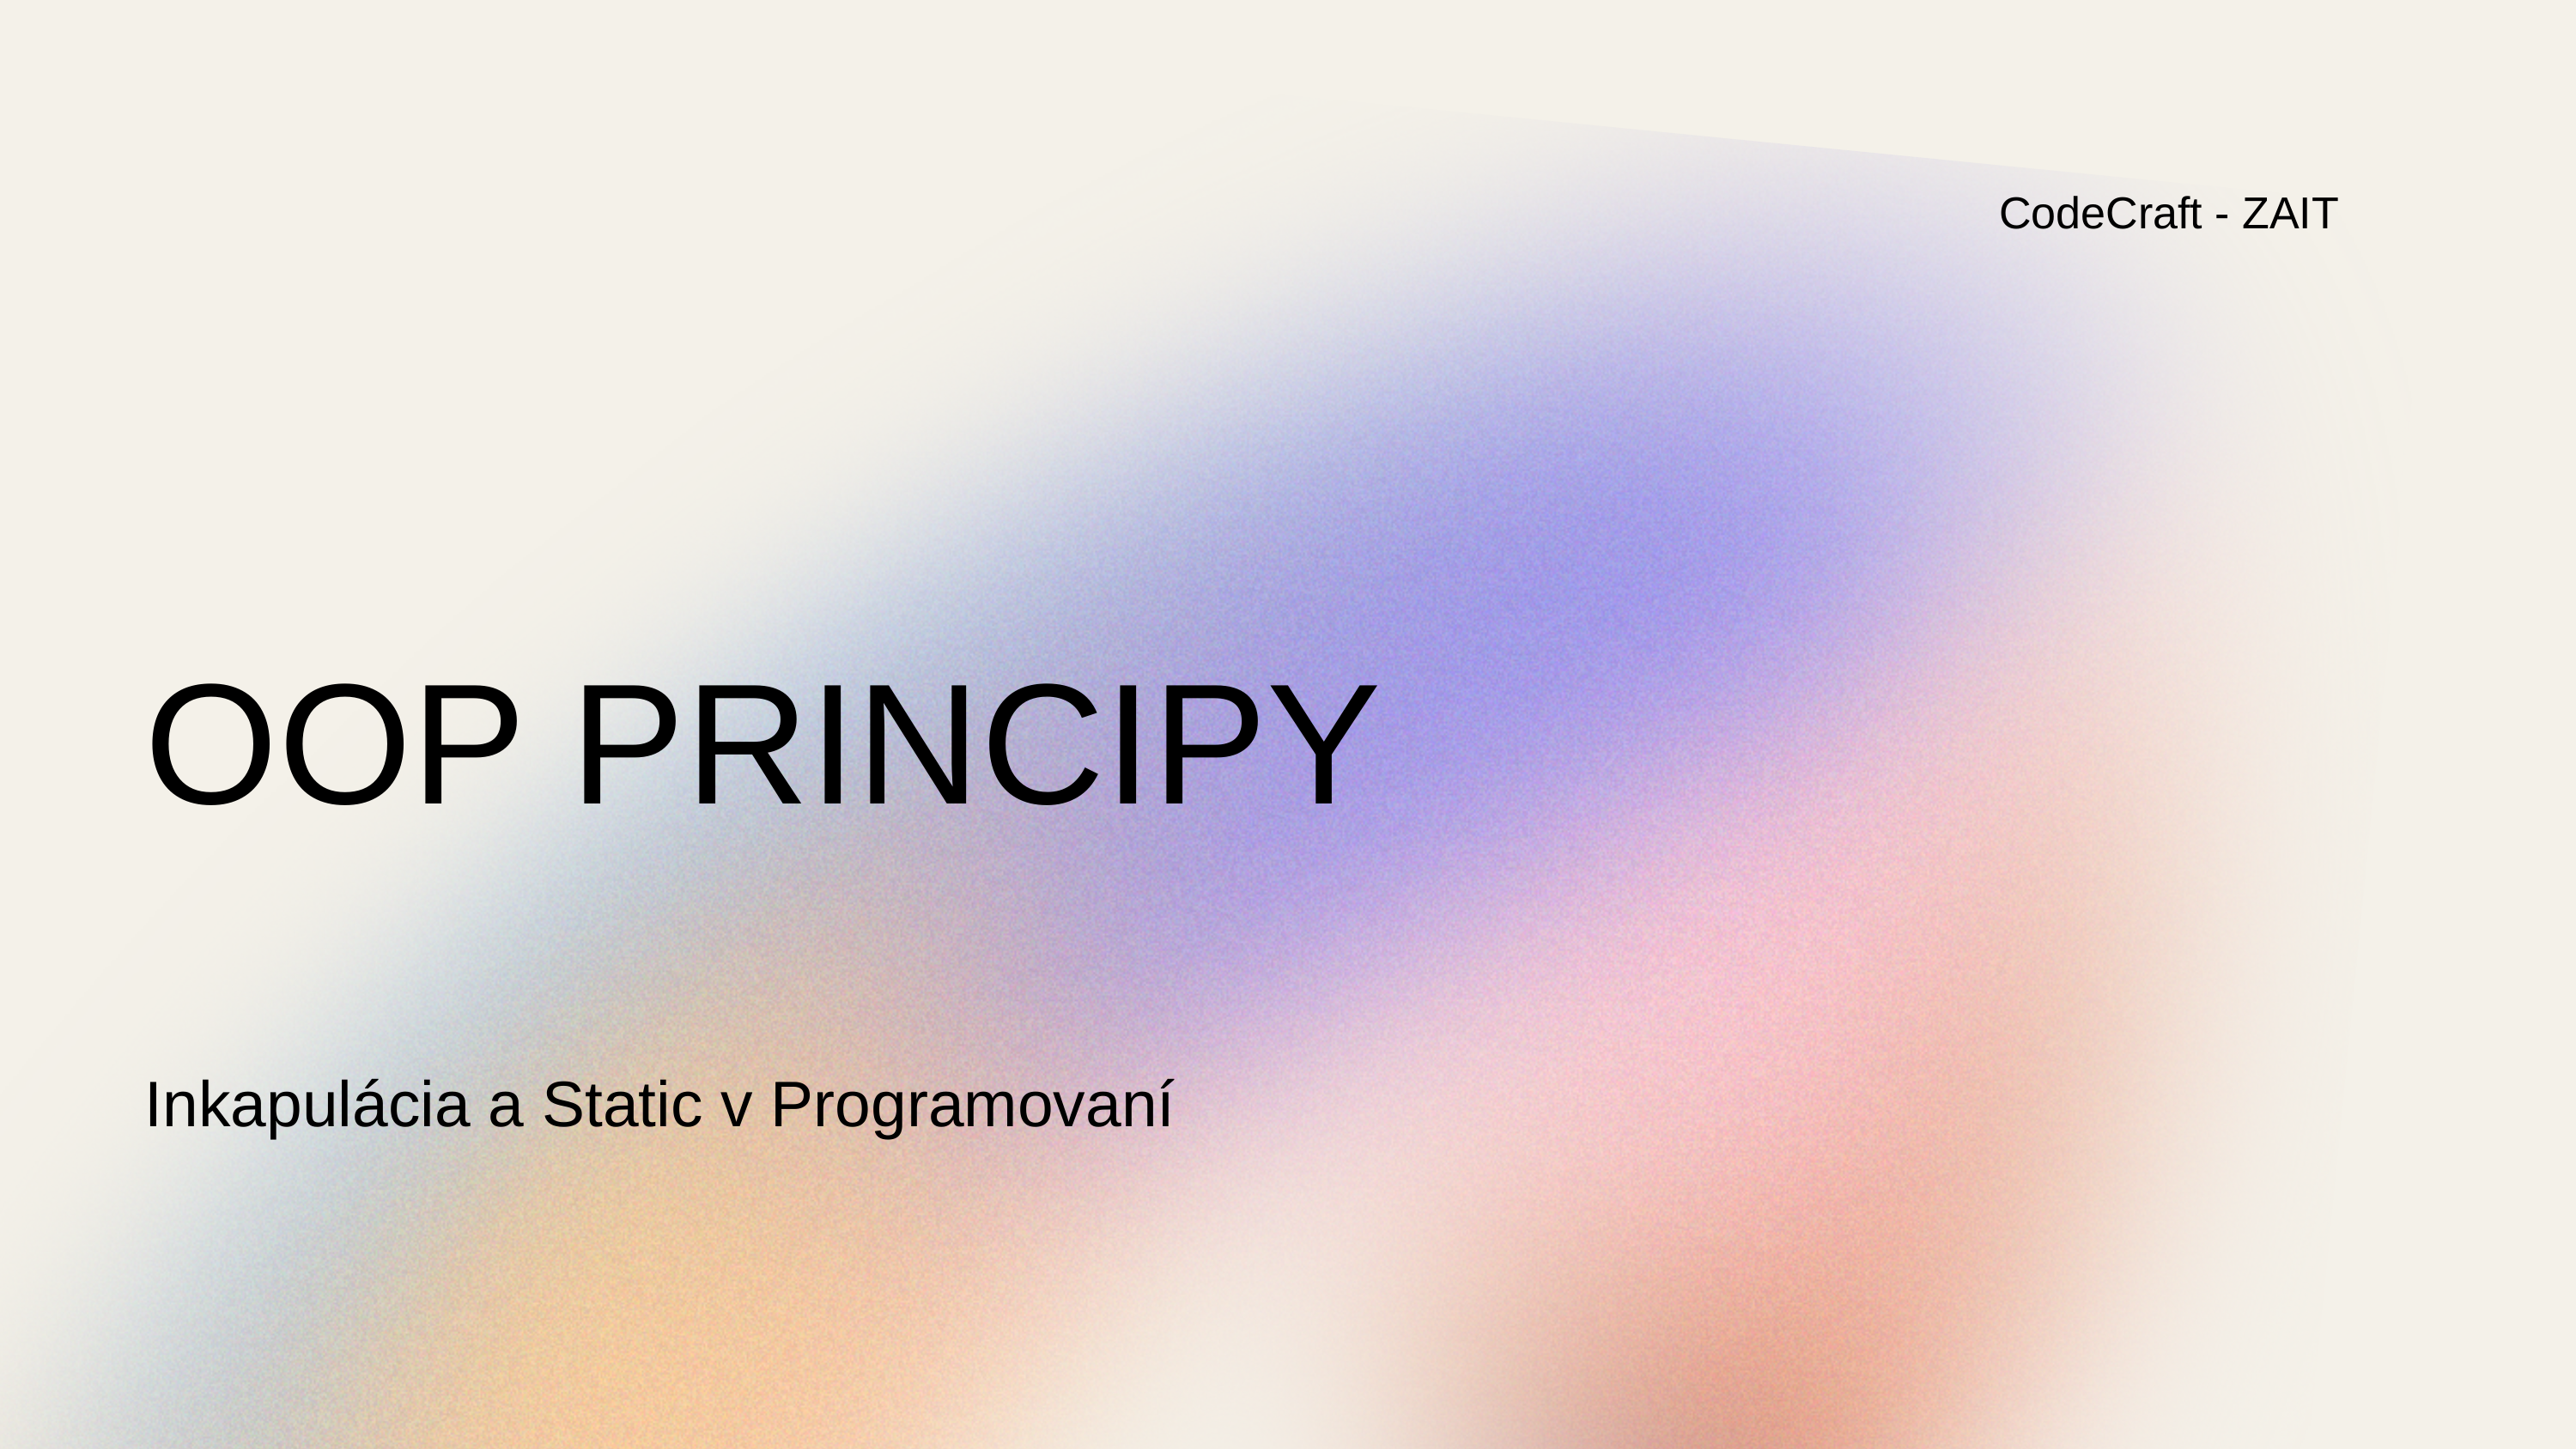

CodeCraft - ZAIT
OOP PRINCIPY
Inkapulácia a Static v Programovaní